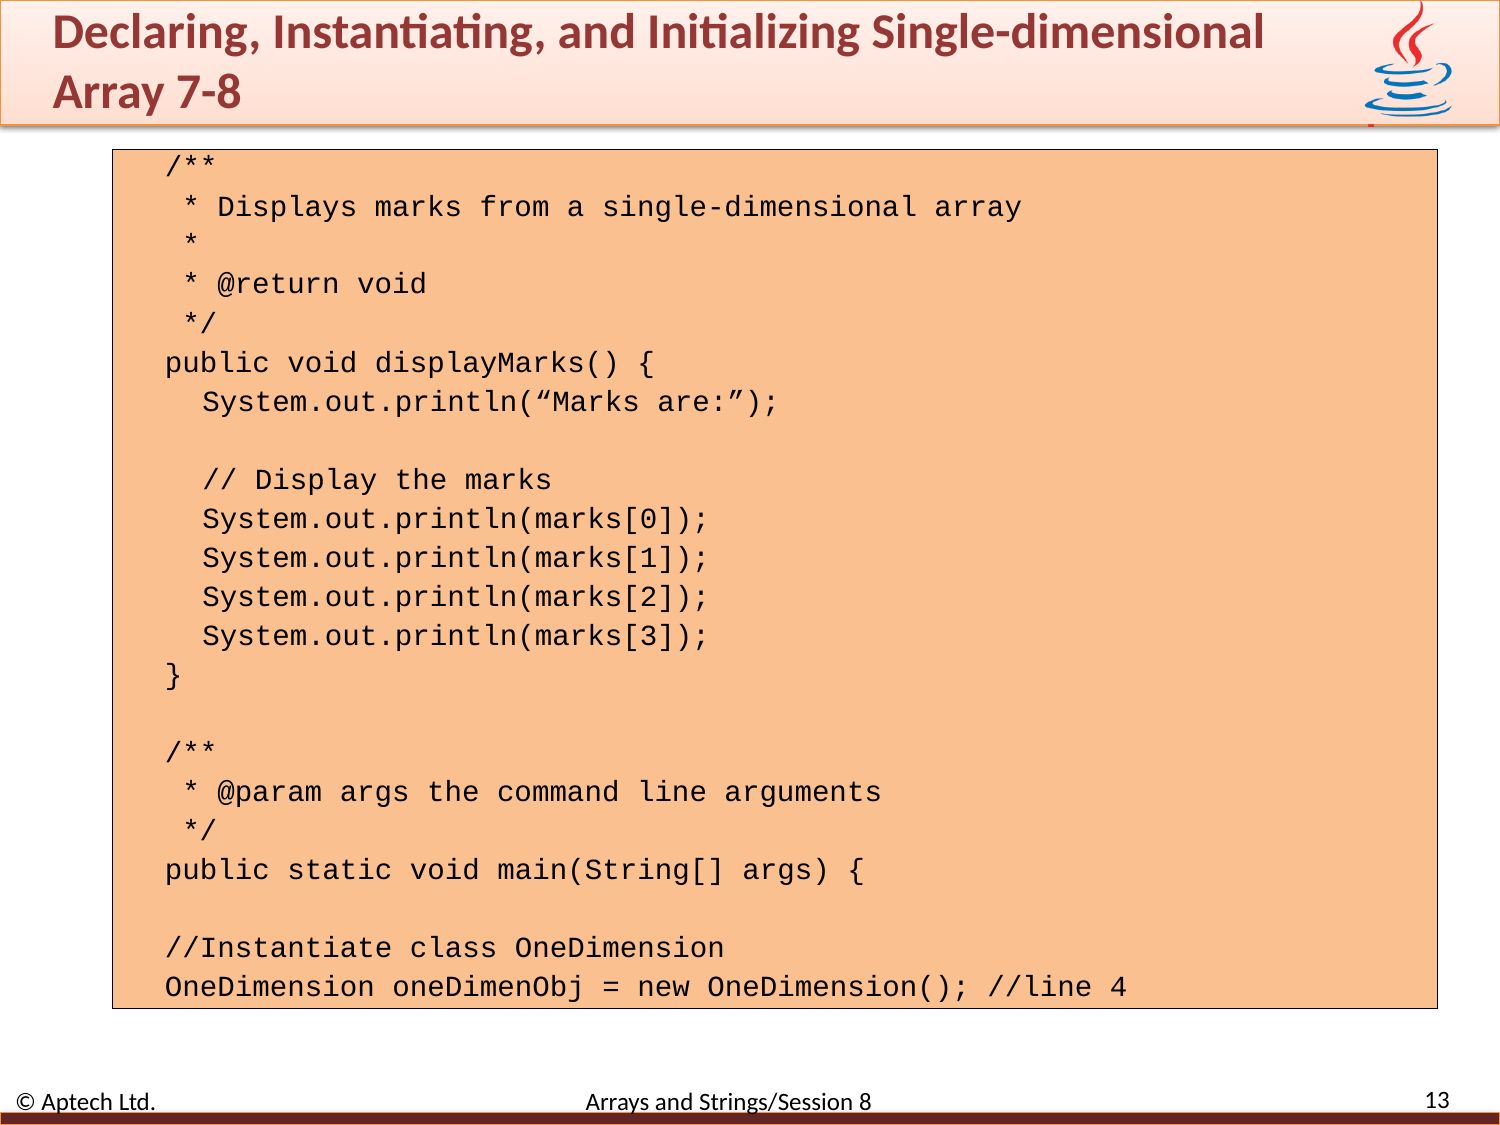

# Declaring, Instantiating, and Initializing Single-dimensional Array 7-8
/**
 * Displays marks from a single-dimensional array
 *
 * @return void
 */
public void displayMarks() {
System.out.println(“Marks are:”);

// Display the marks
System.out.println(marks[0]);
System.out.println(marks[1]);
System.out.println(marks[2]);
System.out.println(marks[3]);
}

/**
 * @param args the command line arguments
 */
public static void main(String[] args) {

//Instantiate class OneDimension
OneDimension oneDimenObj = new OneDimension(); //line 4
13
© Aptech Ltd.                                                                           Arrays and Strings/Session 8